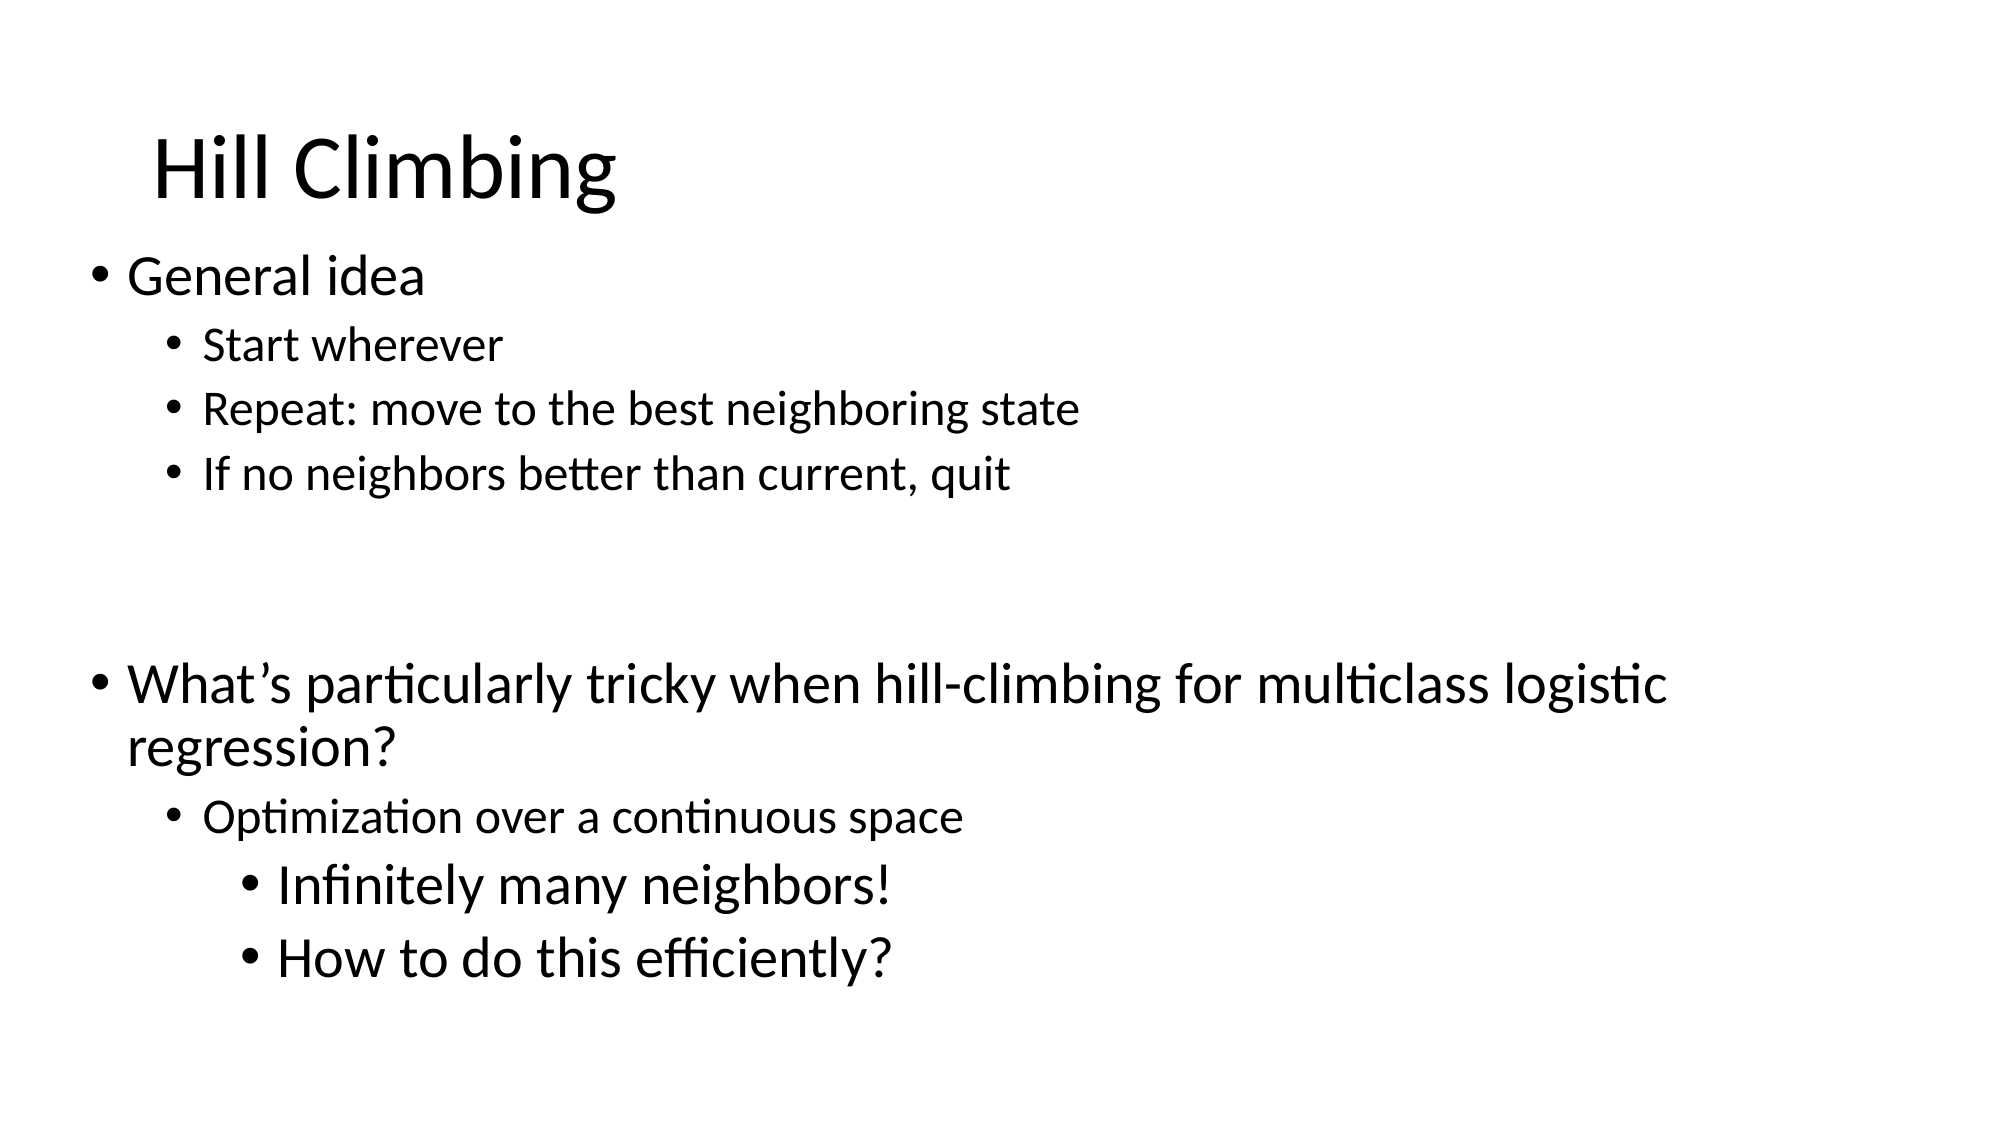

# Hill Climbing
General idea
Start wherever
Repeat: move to the best neighboring state
If no neighbors better than current, quit

What’s particularly tricky when hill-climbing for multiclass logistic regression?
Optimization over a continuous space
Infinitely many neighbors!
How to do this efficiently?